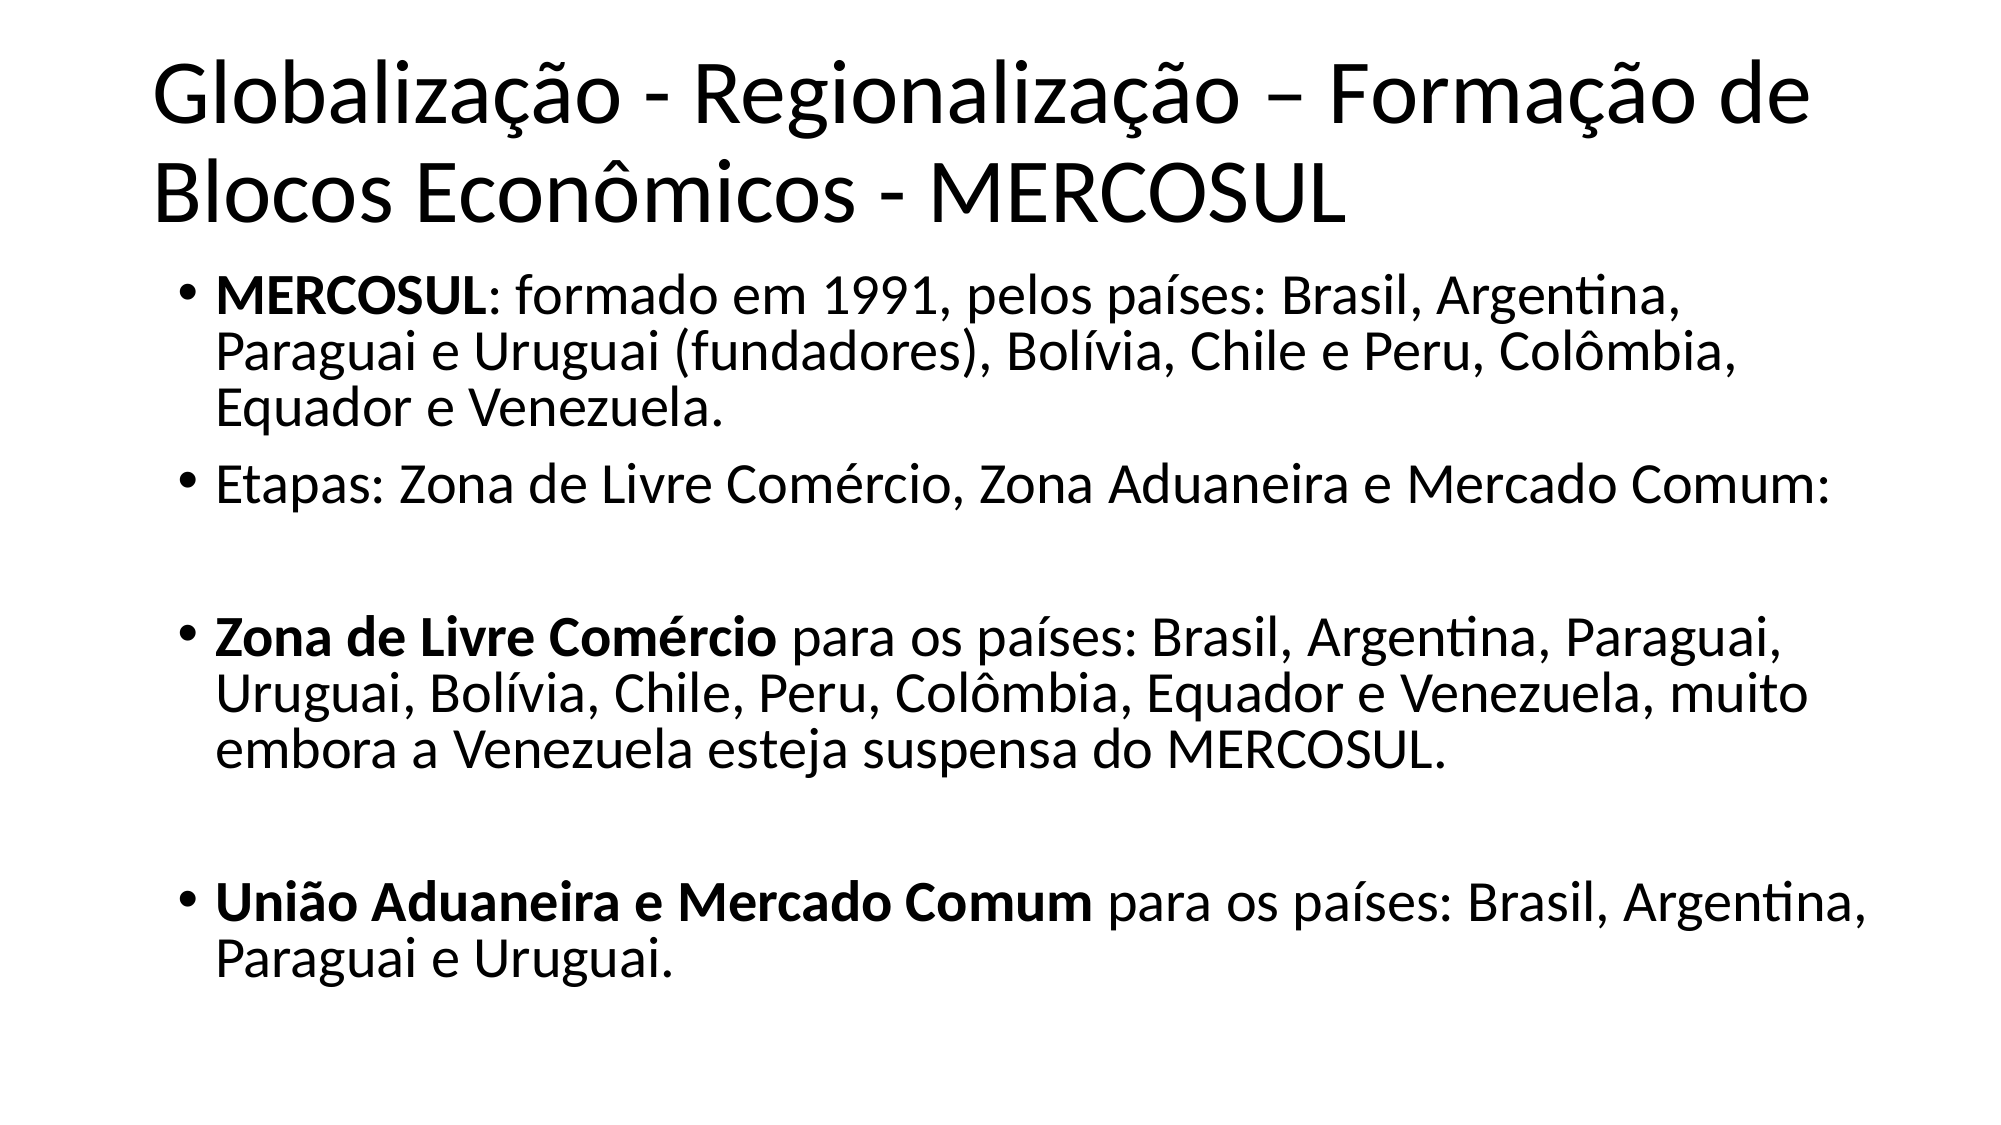

# Globalização - Regionalização – Formação de Blocos Econômicos - MERCOSUL
MERCOSUL: formado em 1991, pelos países: Brasil, Argentina, Paraguai e Uruguai (fundadores), Bolívia, Chile e Peru, Colômbia, Equador e Venezuela.
Etapas: Zona de Livre Comércio, Zona Aduaneira e Mercado Comum:

Zona de Livre Comércio para os países: Brasil, Argentina, Paraguai, Uruguai, Bolívia, Chile, Peru, Colômbia, Equador e Venezuela, muito embora a Venezuela esteja suspensa do MERCOSUL.

União Aduaneira e Mercado Comum para os países: Brasil, Argentina, Paraguai e Uruguai.